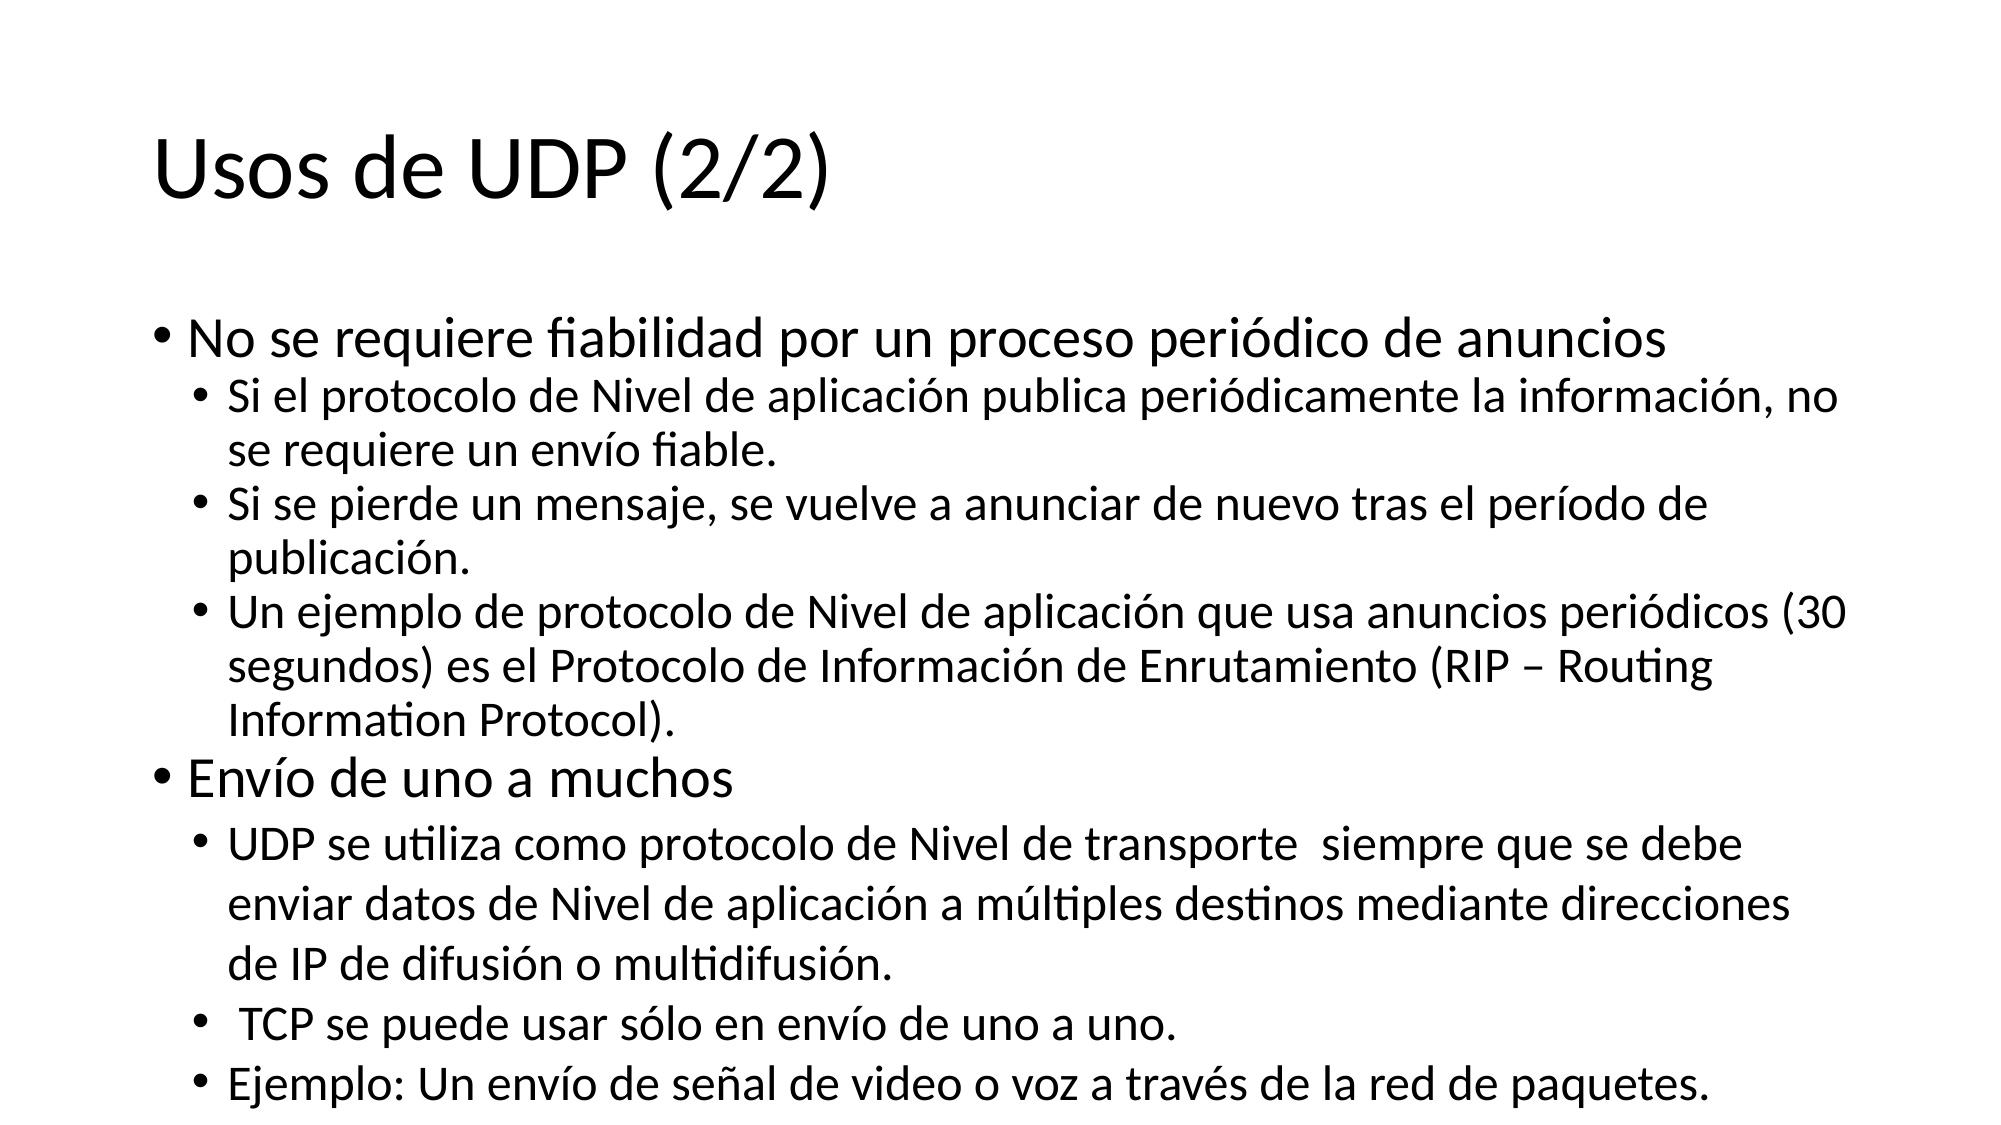

Usos de UDP (2/2)
No se requiere fiabilidad por un proceso periódico de anuncios
Si el protocolo de Nivel de aplicación publica periódicamente la información, no se requiere un envío fiable.
Si se pierde un mensaje, se vuelve a anunciar de nuevo tras el período de publicación.
Un ejemplo de protocolo de Nivel de aplicación que usa anuncios periódicos (30 segundos) es el Protocolo de Información de Enrutamiento (RIP – Routing Information Protocol).
Envío de uno a muchos
UDP se utiliza como protocolo de Nivel de transporte  siempre que se debe enviar datos de Nivel de aplicación a múltiples destinos mediante direcciones de IP de difusión o multidifusión.
 TCP se puede usar sólo en envío de uno a uno.
Ejemplo: Un envío de señal de video o voz a través de la red de paquetes.